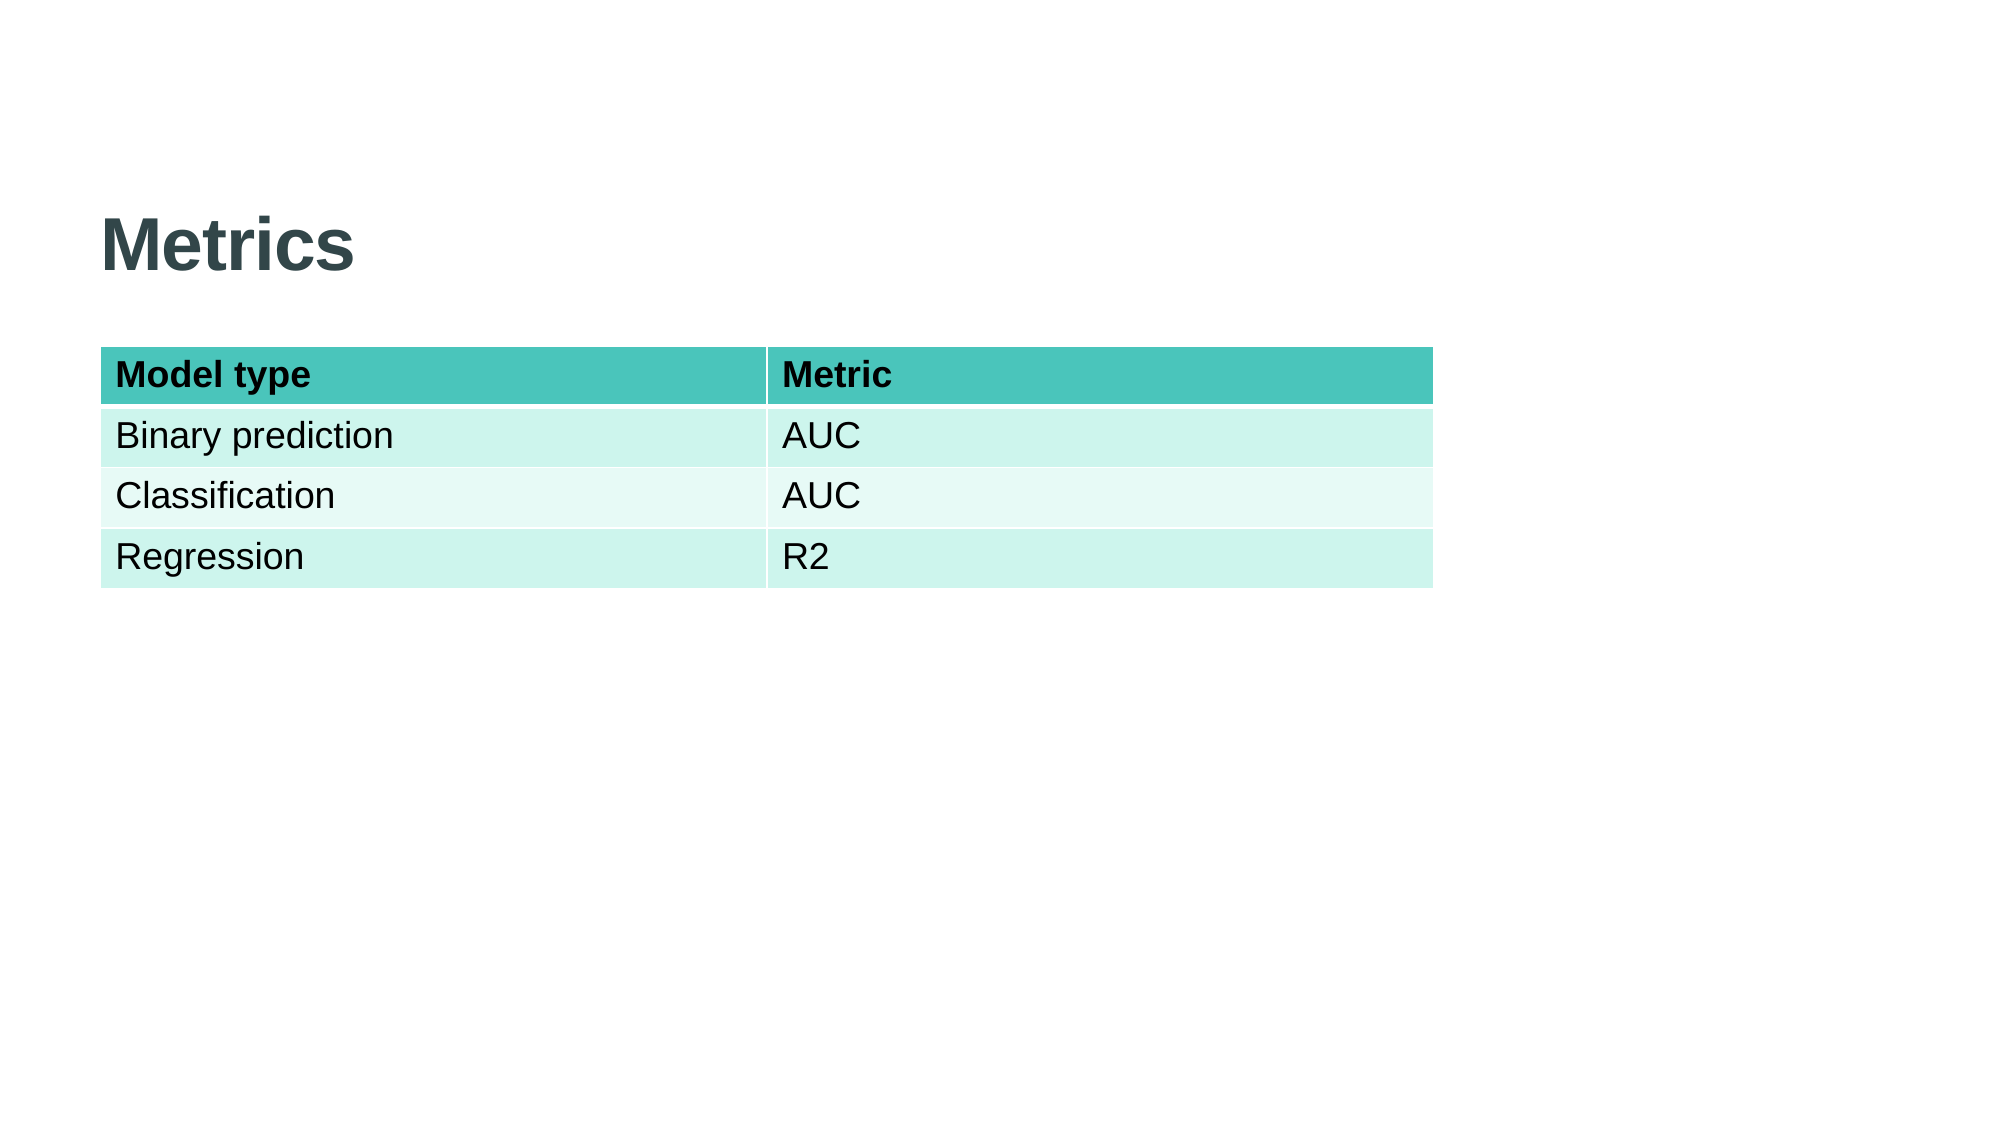

Metrics
| Model type | Metric |
| --- | --- |
| Binary prediction | AUC |
| Classification | AUC |
| Regression | R2 |